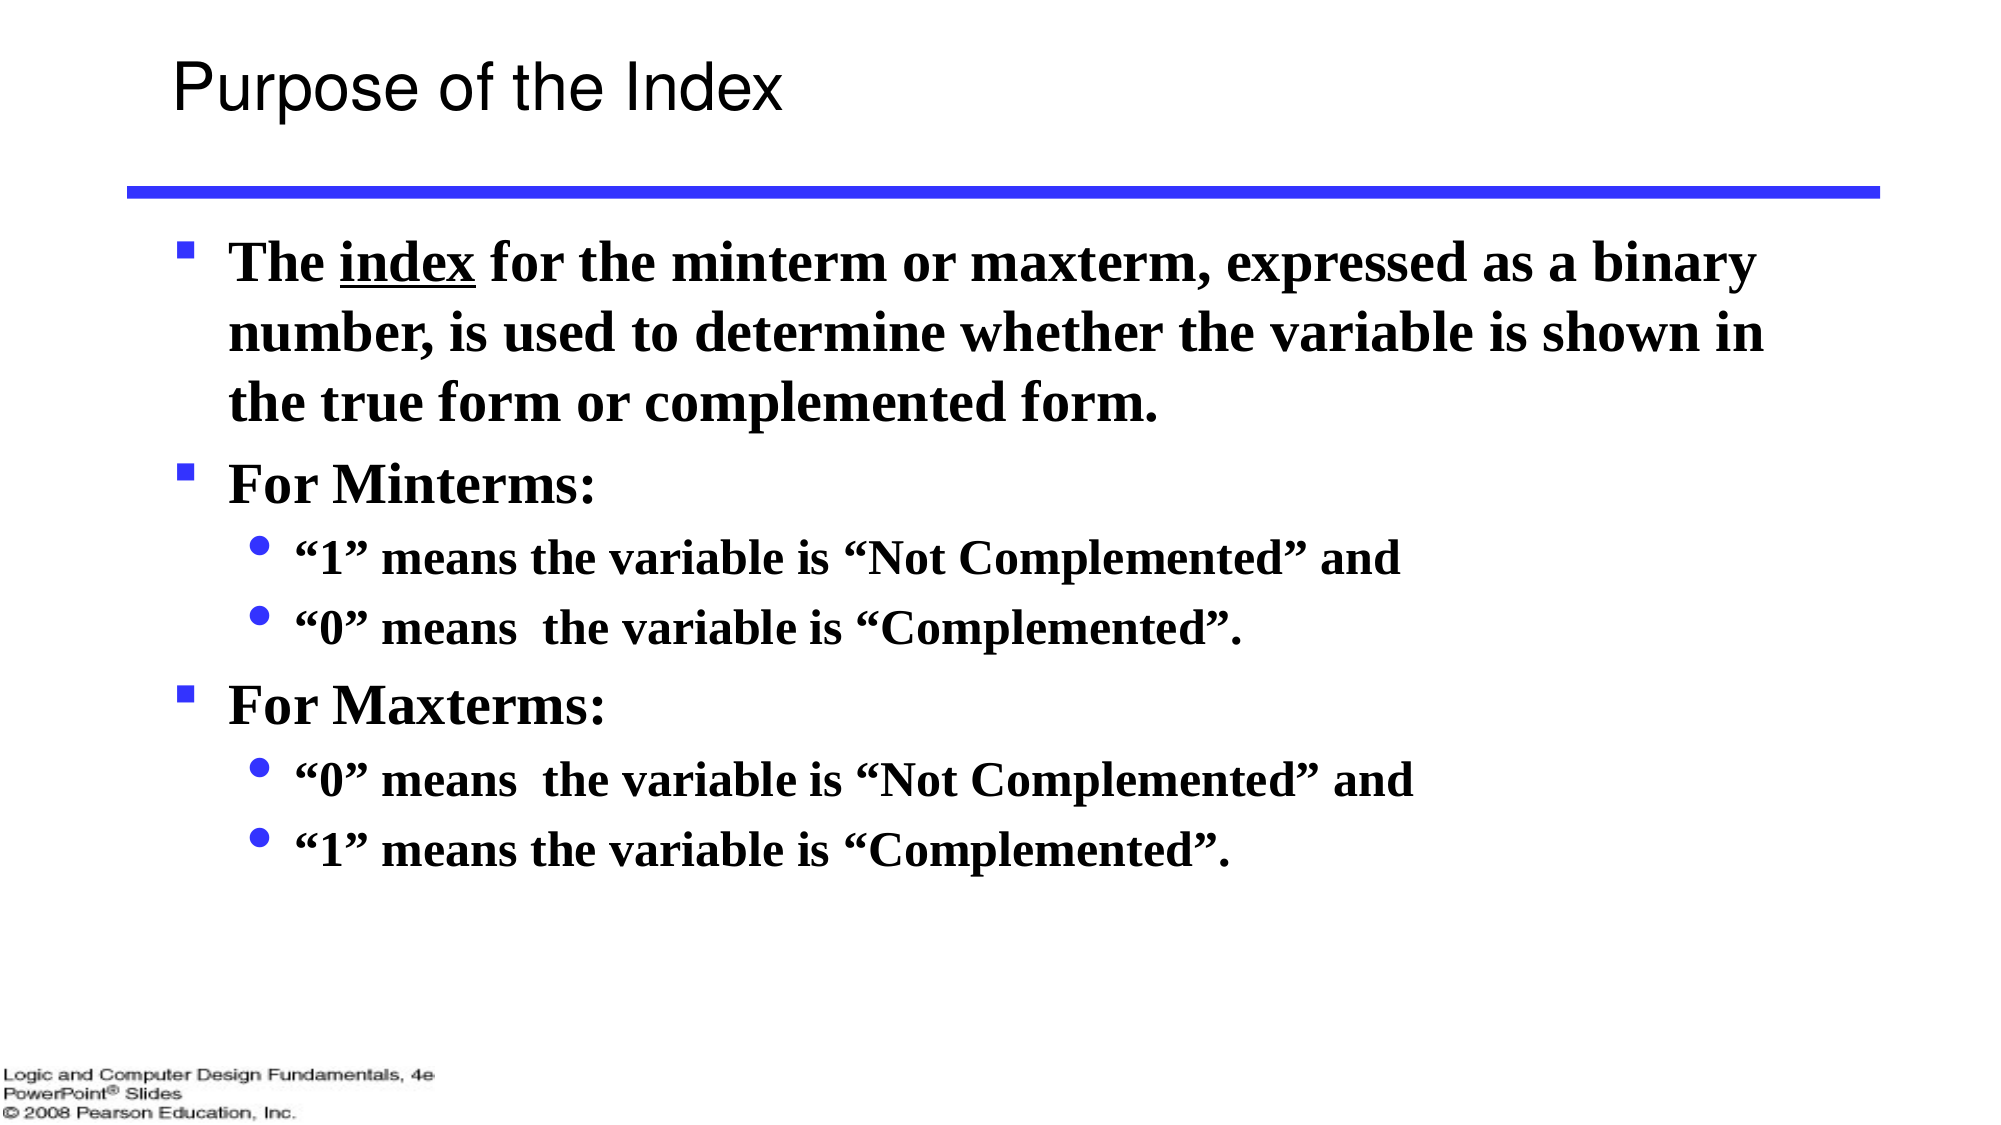

# Purpose of the Index
The index for the minterm or maxterm, expressed as a binary number, is used to determine whether the variable is shown in the true form or complemented form.
For Minterms:
“1” means the variable is “Not Complemented” and
“0” means  the variable is “Complemented”.
For Maxterms:
“0” means  the variable is “Not Complemented” and
“1” means the variable is “Complemented”.